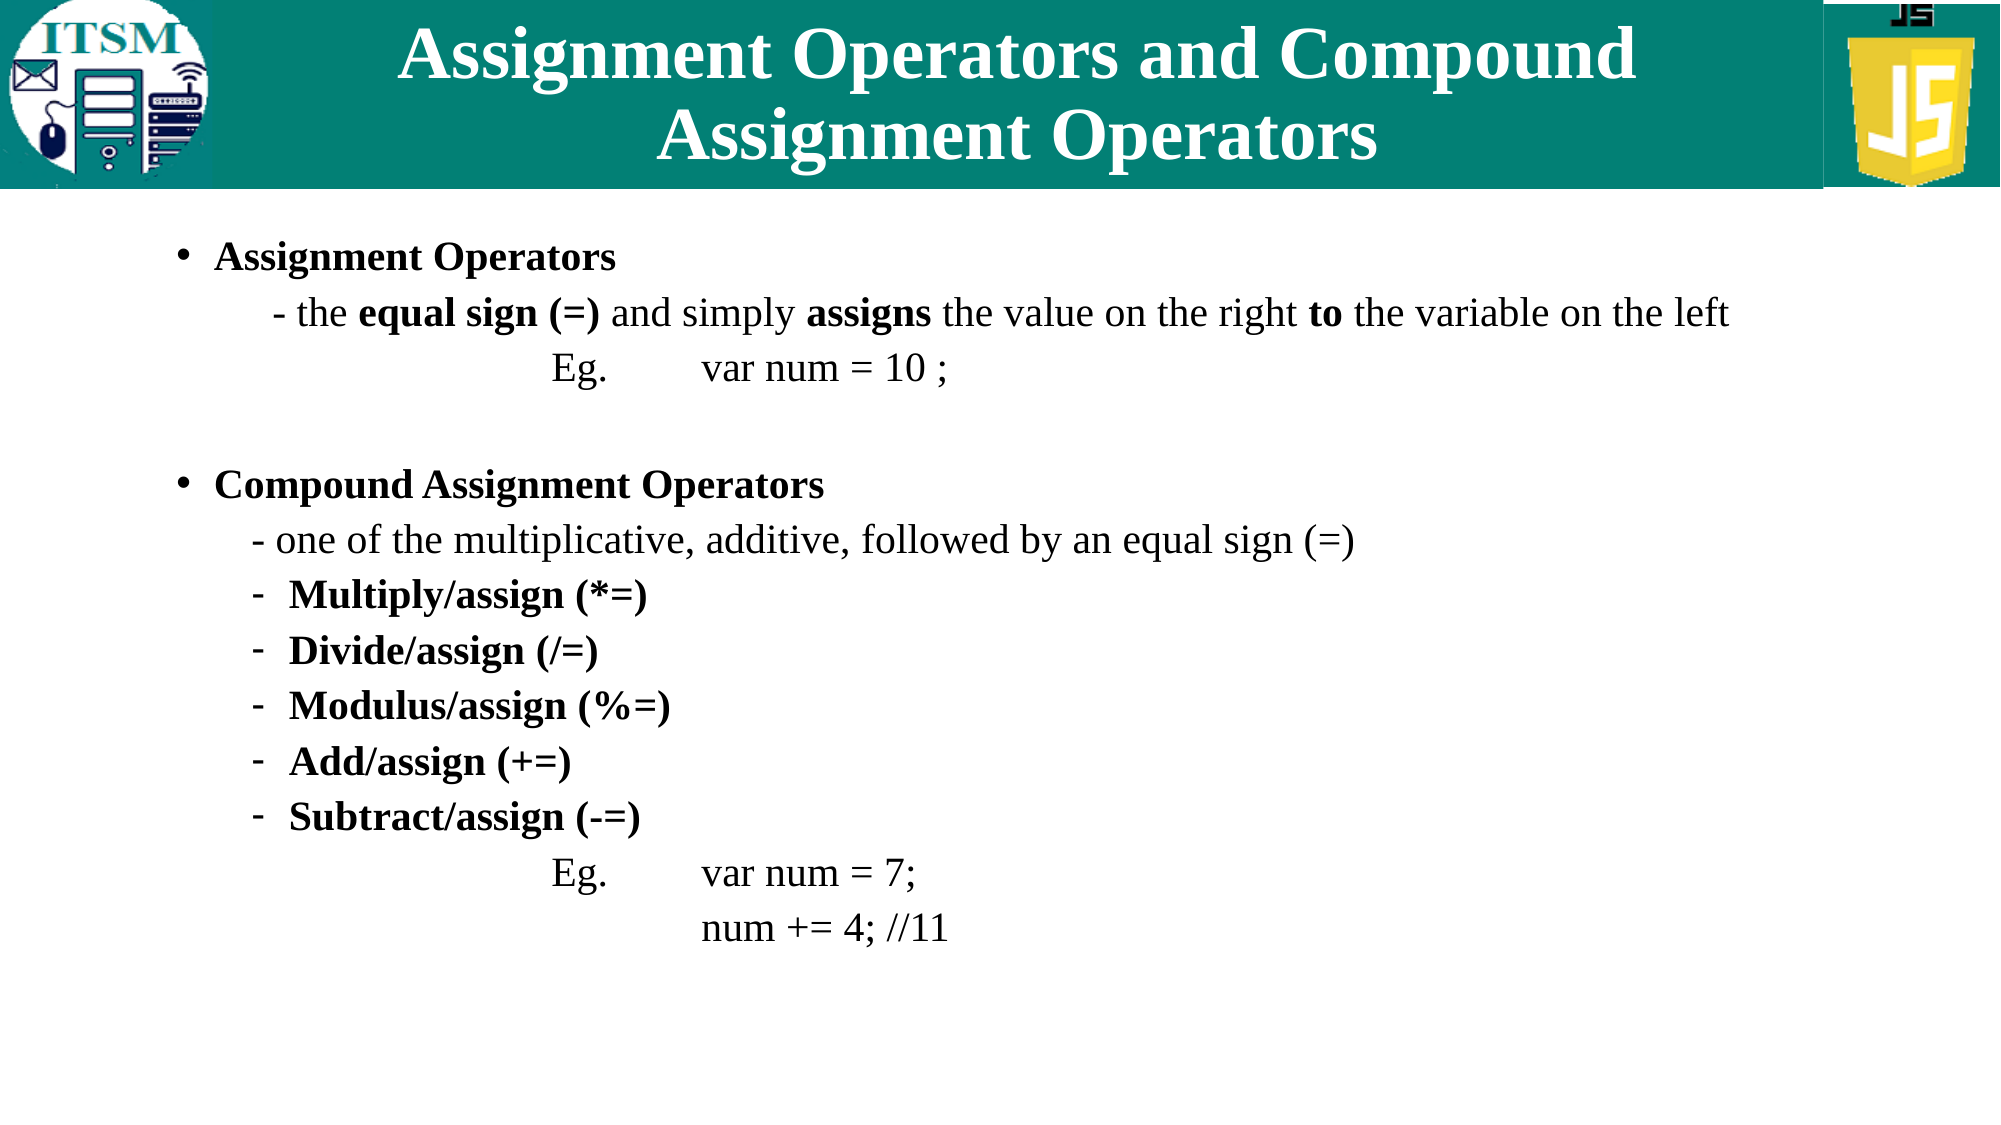

# Assignment Operators and Compound Assignment Operators
Assignment Operators
  - the equal sign (=) and simply assigns the value on the right to the variable on the left
		Eg. 	var num = 10 ;

Compound Assignment Operators
- one of the multiplicative, additive, followed by an equal sign (=)
Multiply/assign (*=)
Divide/assign (/=)
Modulus/assign (%=)
Add/assign (+=)
Subtract/assign (-=)
		Eg. 	var num = 7;
			num += 4; //11